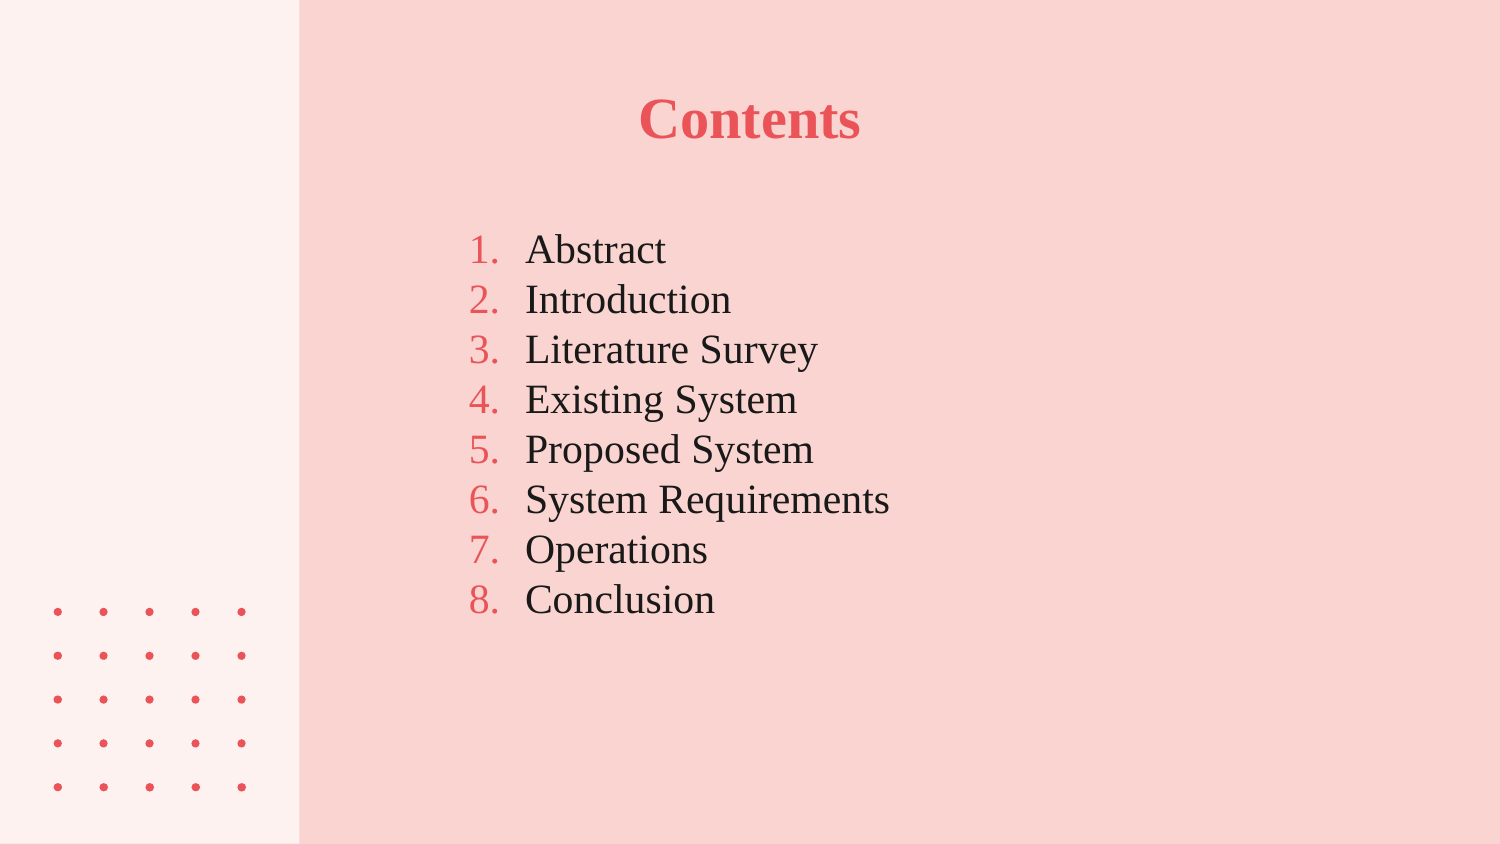

# Contents
Abstract
Introduction
Literature Survey
Existing System
Proposed System
System Requirements
Operations
Conclusion